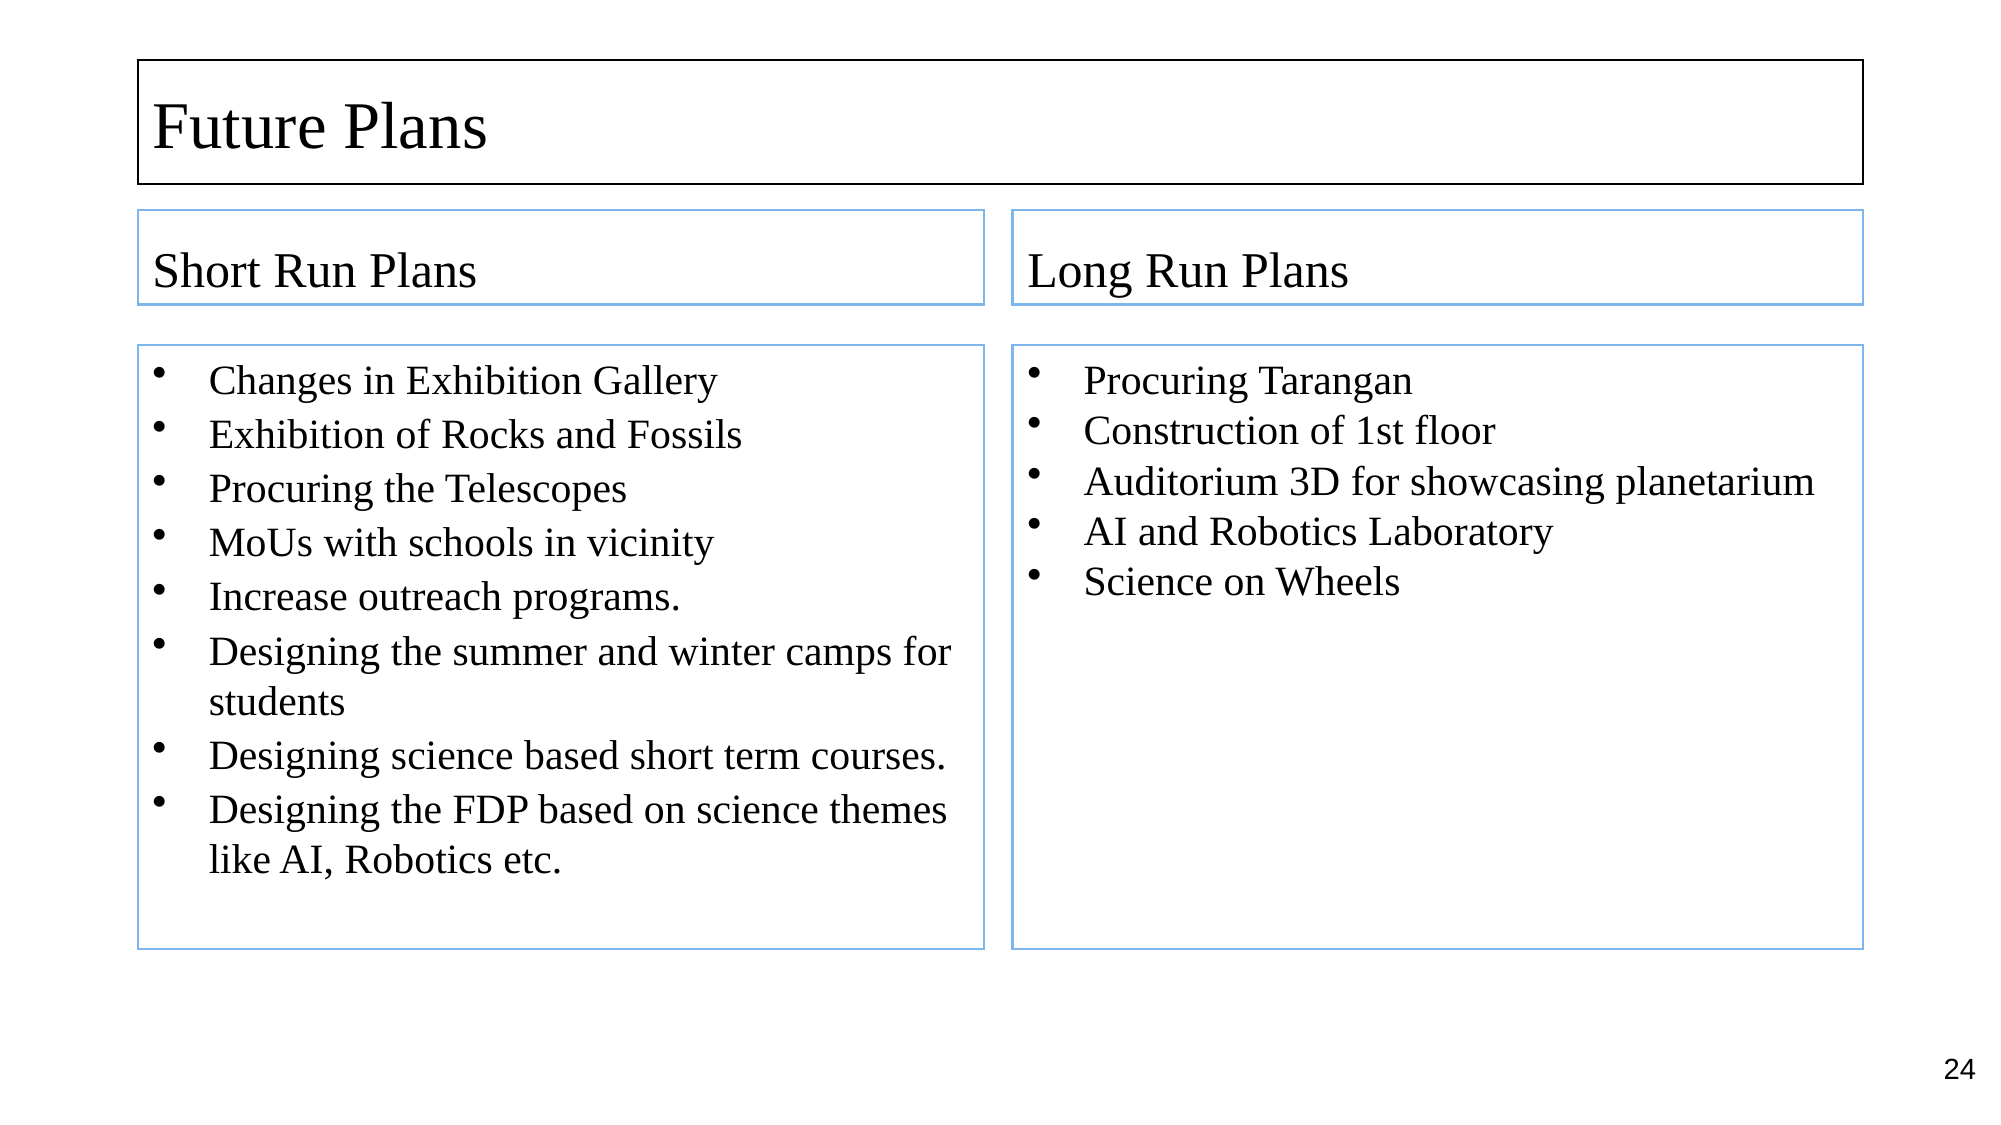

# Future Plans
Short Run Plans
Long Run Plans
Changes in Exhibition Gallery
Exhibition of Rocks and Fossils
Procuring the Telescopes
MoUs with schools in vicinity
Increase outreach programs.
Designing the summer and winter camps for students
Designing science based short term courses.
Designing the FDP based on science themes like AI, Robotics etc.

Procuring Tarangan
Construction of 1st floor
Auditorium 3D for showcasing planetarium
AI and Robotics Laboratory
Science on Wheels

24